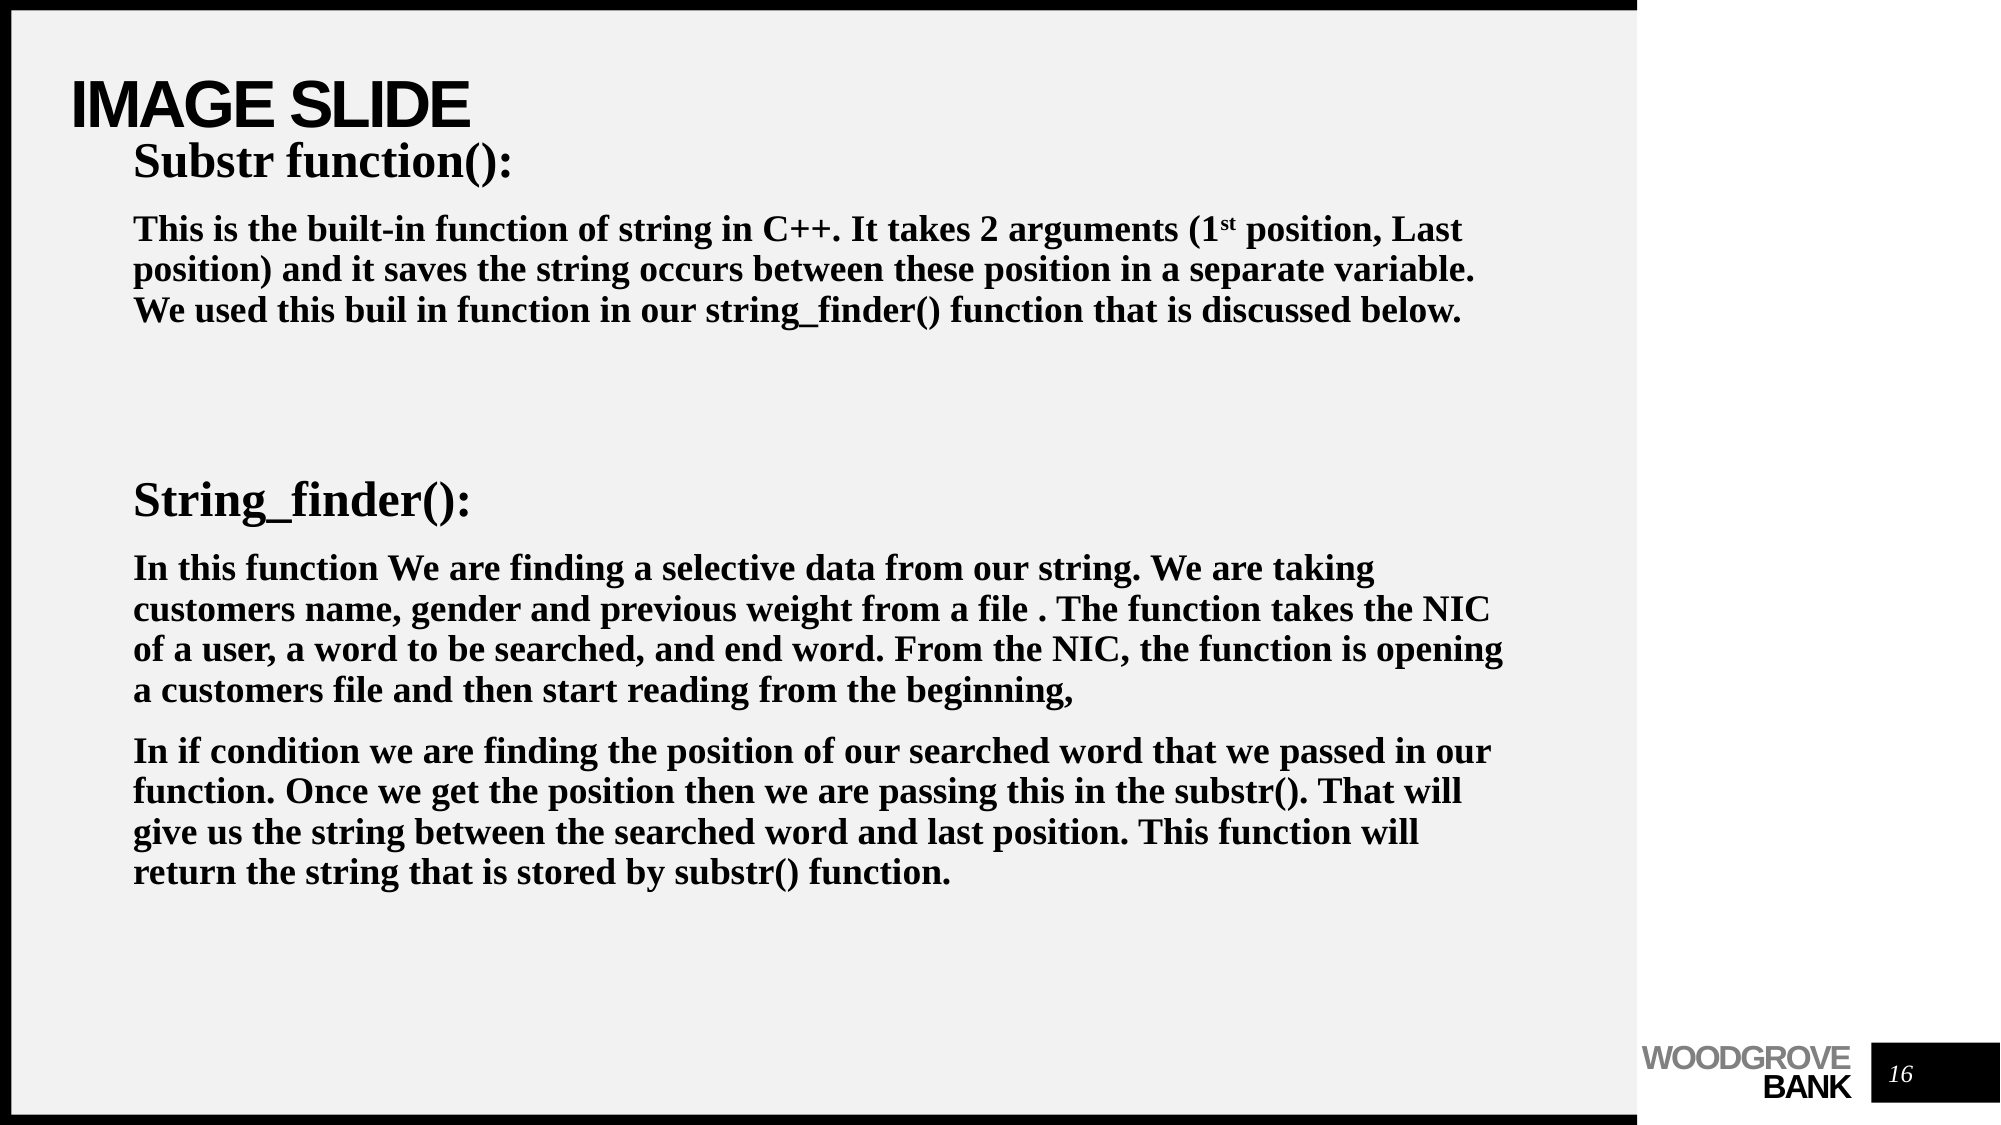

# Image SLide
Substr function():
This is the built-in function of string in C++. It takes 2 arguments (1st position, Last position) and it saves the string occurs between these position in a separate variable. We used this buil in function in our string_finder() function that is discussed below.

String_finder():
In this function We are finding a selective data from our string. We are taking customers name, gender and previous weight from a file . The function takes the NIC of a user, a word to be searched, and end word. From the NIC, the function is opening a customers file and then start reading from the beginning,
In if condition we are finding the position of our searched word that we passed in our function. Once we get the position then we are passing this in the substr(). That will give us the string between the searched word and last position. This function will return the string that is stored by substr() function.

16